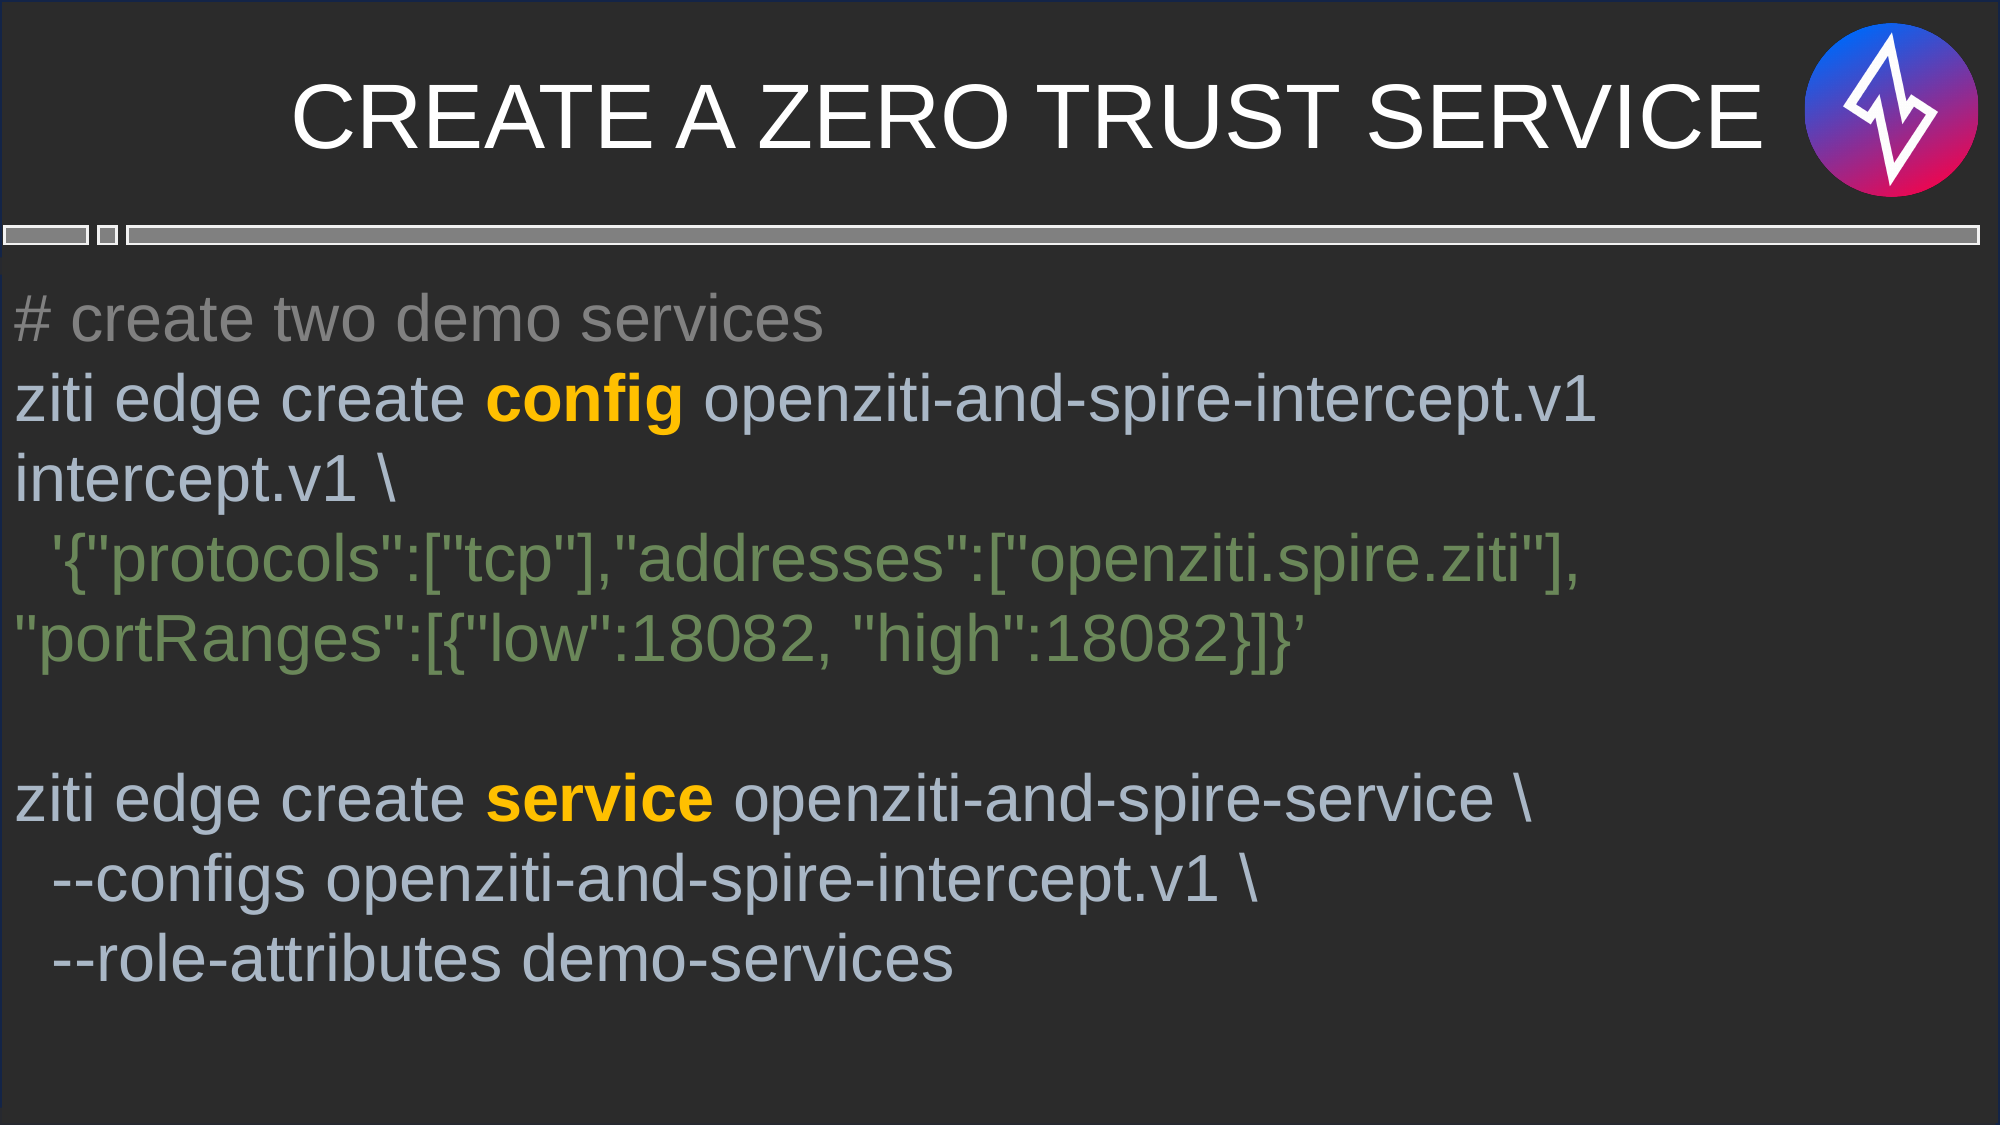

Create a zero trust Service

# create two demo services ziti edge create config openziti-and-spire-intercept.v1 intercept.v1 \ '{"protocols":["tcp"],"addresses":["openziti.spire.ziti"], "portRanges":[{"low":18082, "high":18082}]}’
ziti edge create service openziti-and-spire-service \
  --configs openziti-and-spire-intercept.v1 \
  --role-attributes demo-services